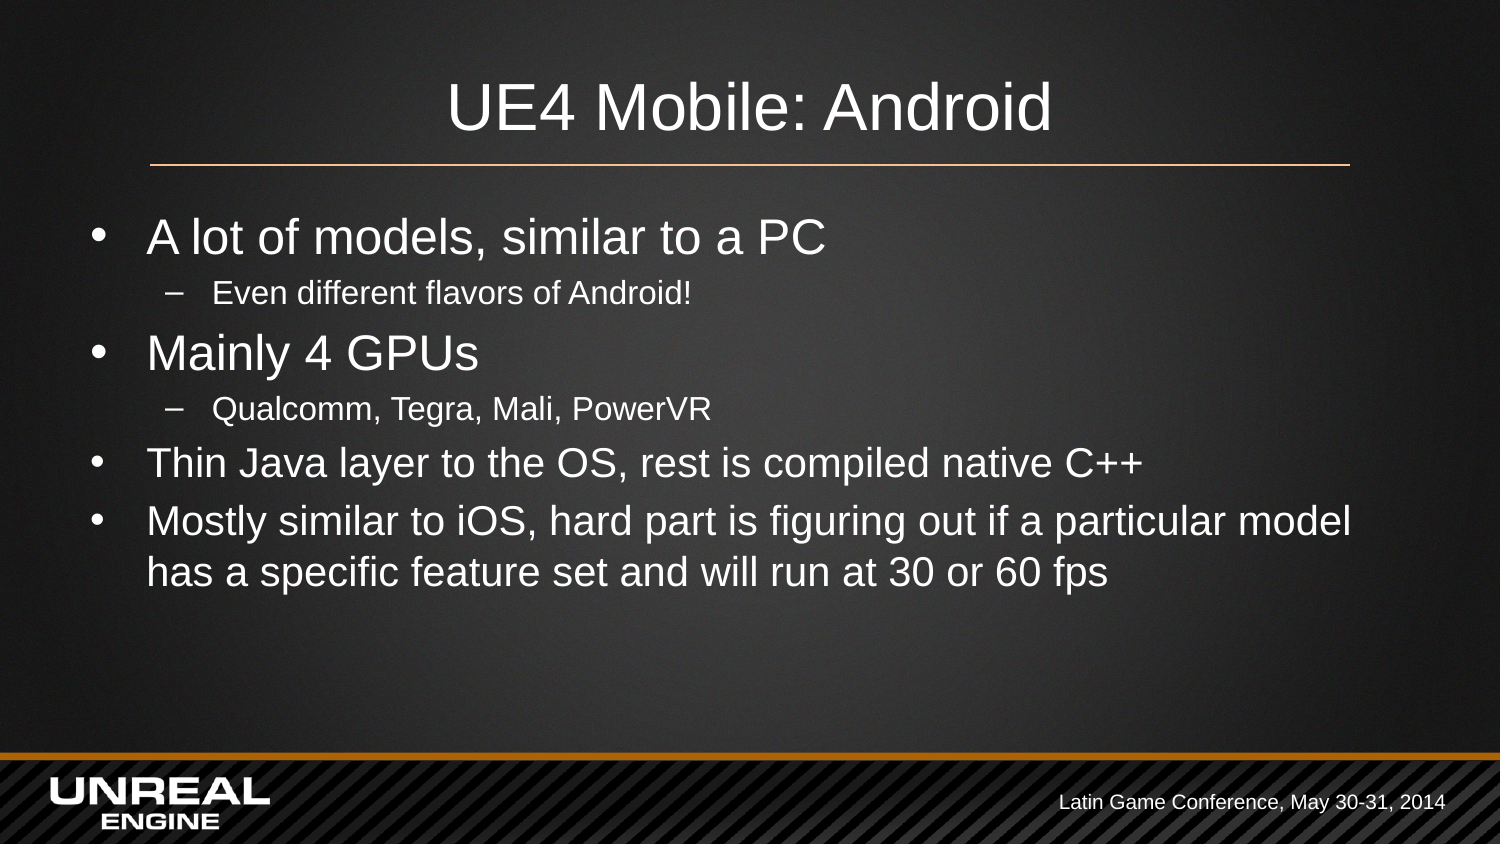

# UE4 Mobile: Android
A lot of models, similar to a PC
Even different flavors of Android!
Mainly 4 GPUs
Qualcomm, Tegra, Mali, PowerVR
Thin Java layer to the OS, rest is compiled native C++
Mostly similar to iOS, hard part is figuring out if a particular model has a specific feature set and will run at 30 or 60 fps